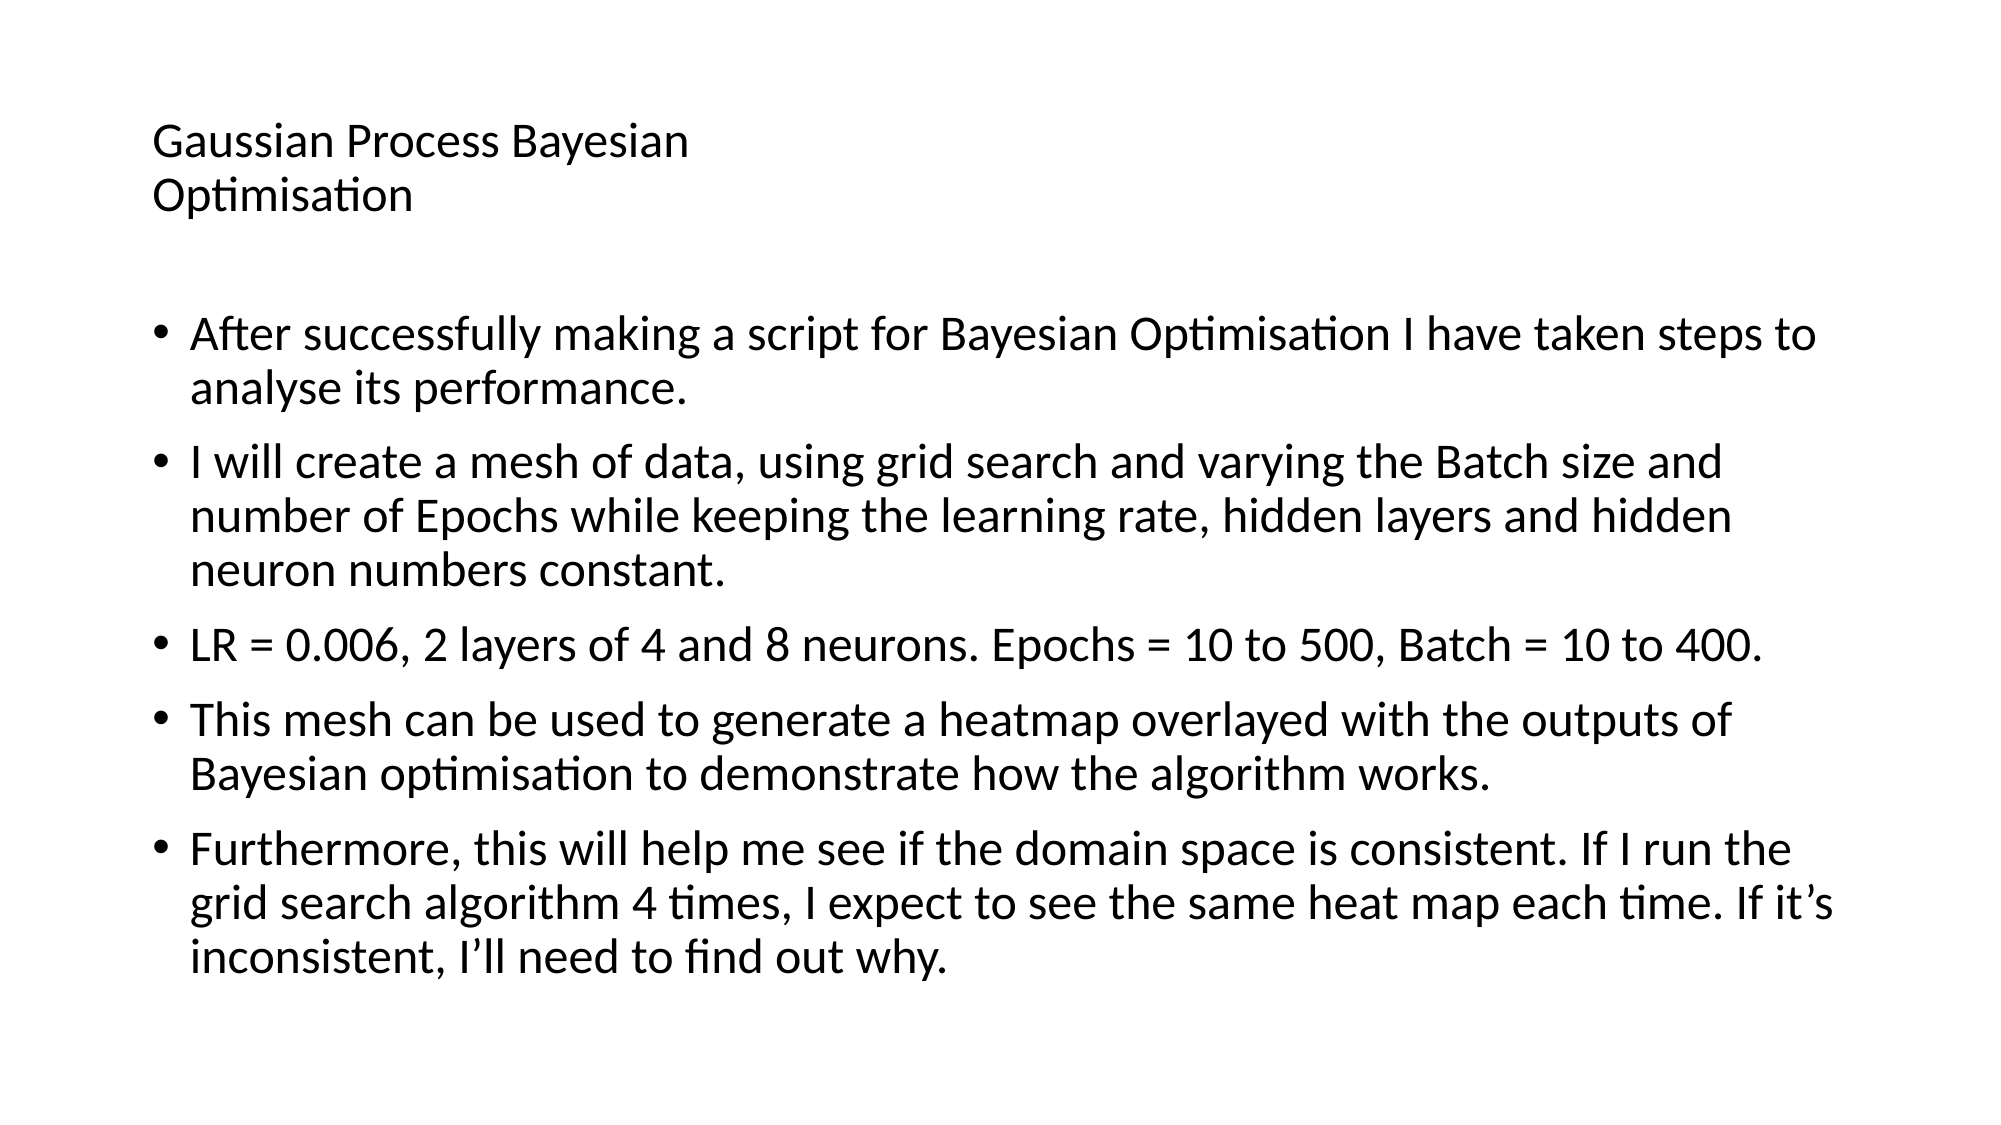

# Gaussian Process Bayesian Optimisation
After successfully making a script for Bayesian Optimisation I have taken steps to analyse its performance.
I will create a mesh of data, using grid search and varying the Batch size and number of Epochs while keeping the learning rate, hidden layers and hidden neuron numbers constant.
LR = 0.006, 2 layers of 4 and 8 neurons. Epochs = 10 to 500, Batch = 10 to 400.
This mesh can be used to generate a heatmap overlayed with the outputs of Bayesian optimisation to demonstrate how the algorithm works.
Furthermore, this will help me see if the domain space is consistent. If I run the grid search algorithm 4 times, I expect to see the same heat map each time. If it’s inconsistent, I’ll need to find out why.